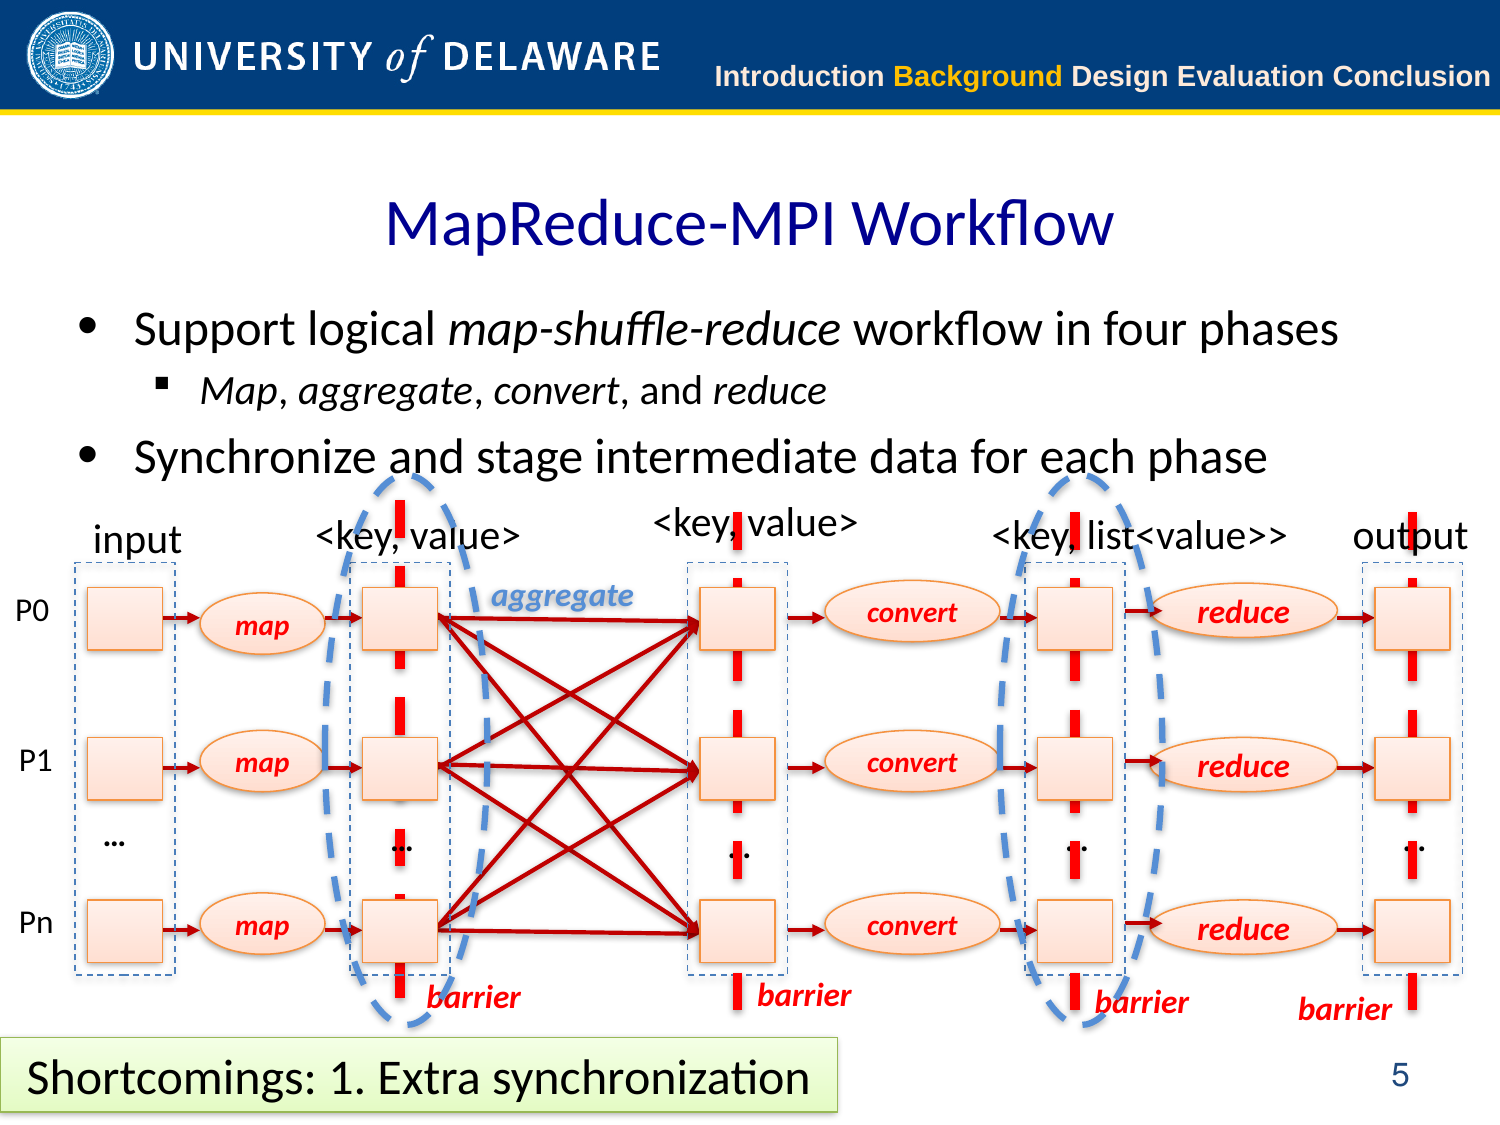

Introduction Background Design Evaluation Conclusion
# MapReduce-MPI Workflow
Support logical map-shuffle-reduce workflow in four phases
Map, aggregate, convert, and reduce
Synchronize and stage intermediate data for each phase

<key, value>
<key, value>
<key, list<value>>
output
input

aggregate

P0
convert
reduce

map
P1
map
convert

reduce

…
…
…
…
…
Pn
map
convert

reduce

barrier
barrier
barrier
barrier
Shortcomings: 1. Extra synchronization
5